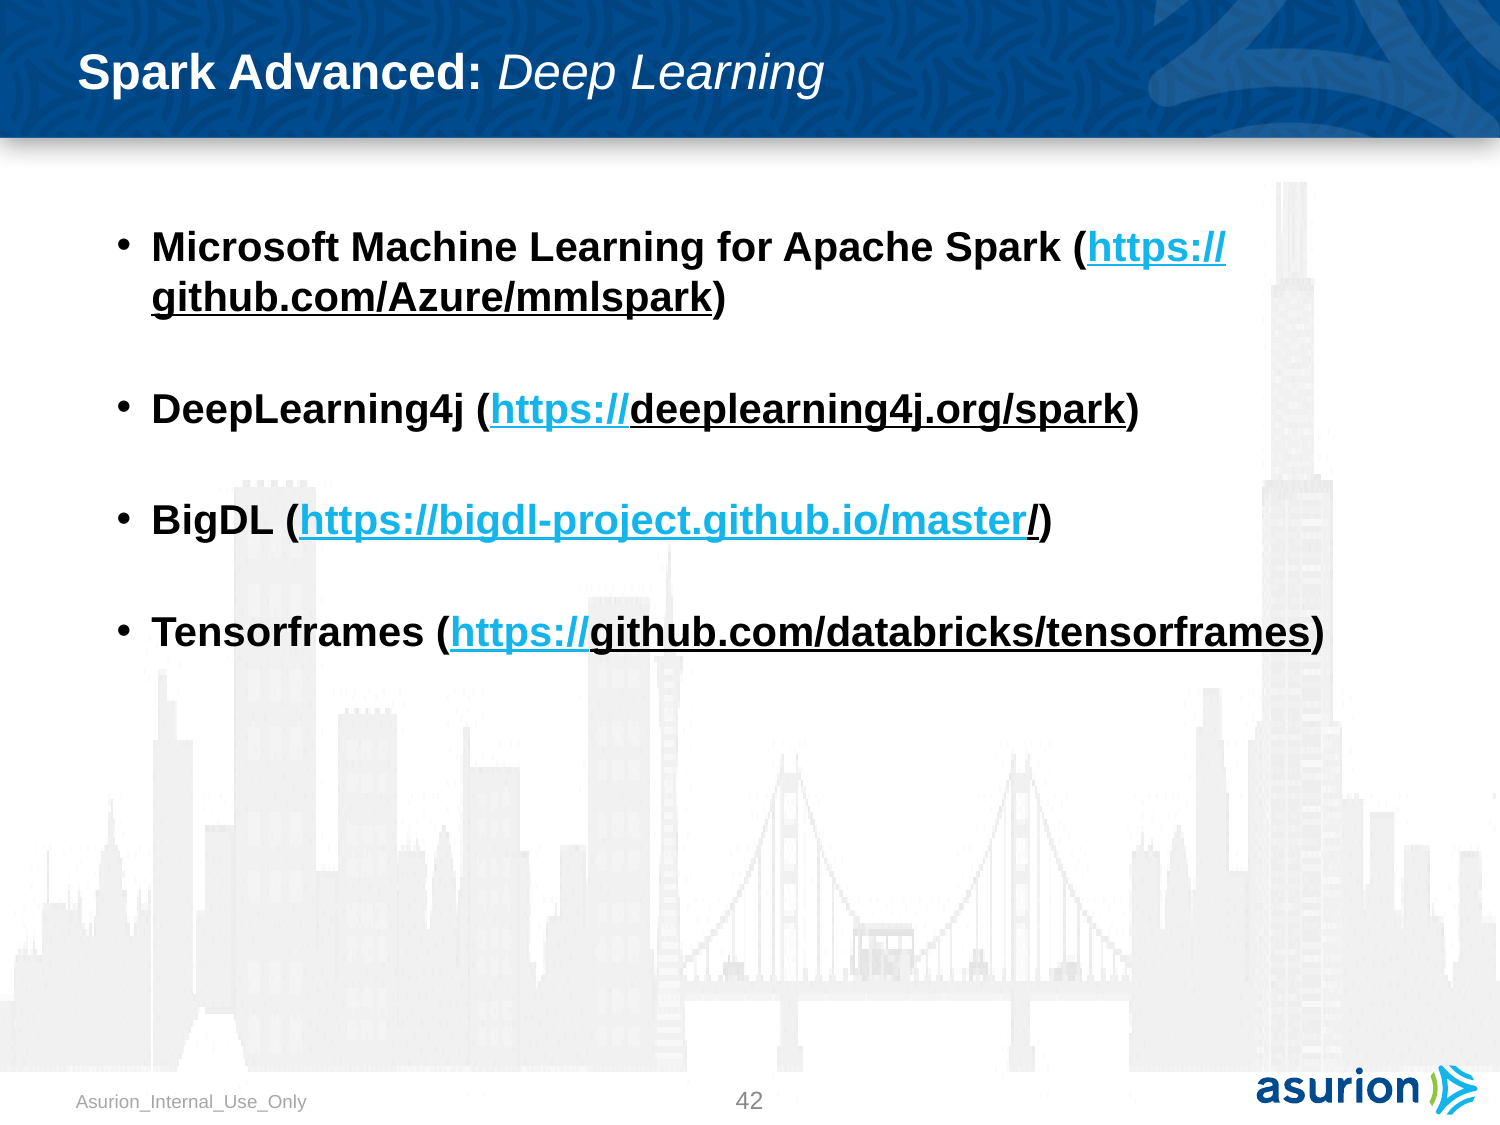

# Spark Advanced: Deep Learning
Microsoft Machine Learning for Apache Spark (https://github.com/Azure/mmlspark)

DeepLearning4j (https://deeplearning4j.org/spark)

BigDL (https://bigdl-project.github.io/master/)

Tensorframes (https://github.com/databricks/tensorframes)